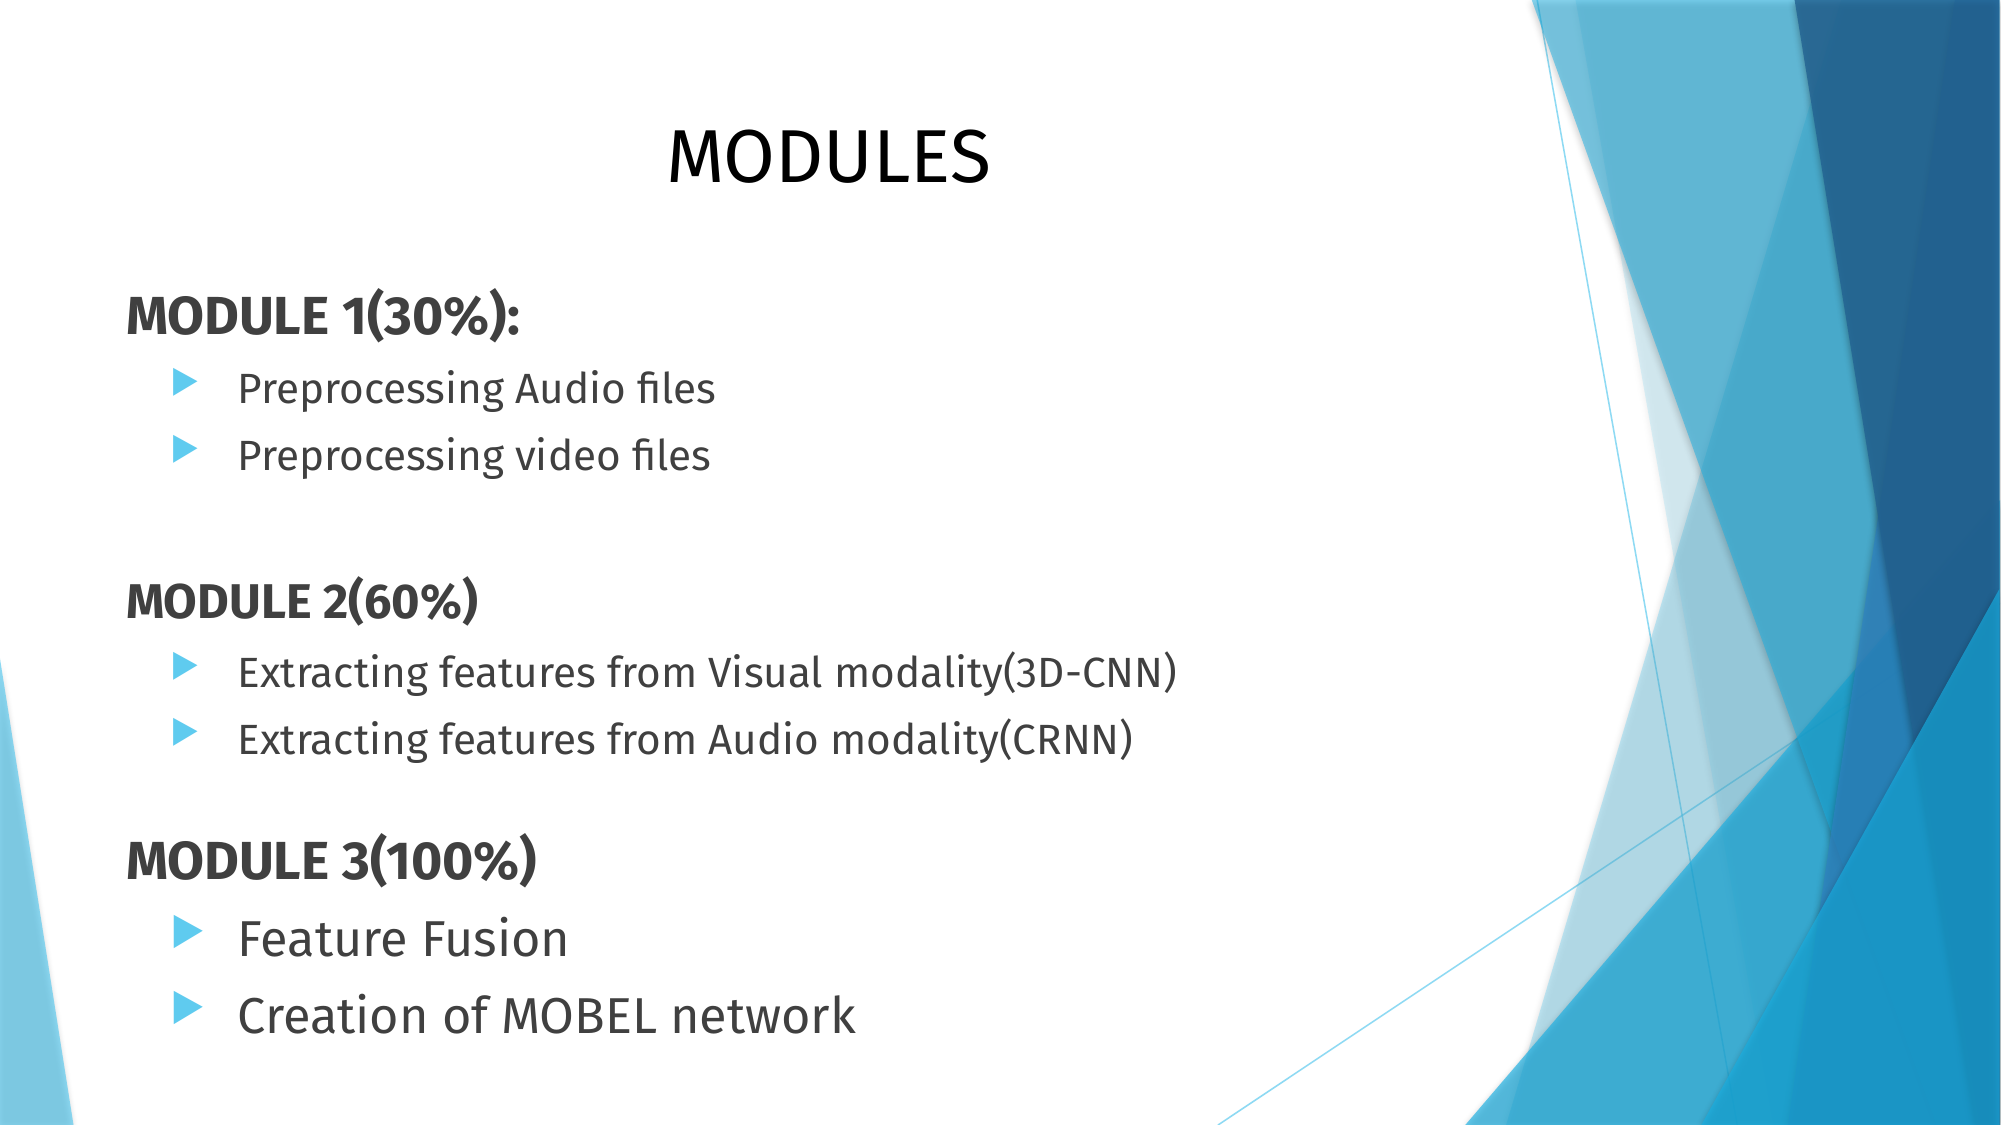

# MODULES
MODULE 1(30%):
Preprocessing Audio files
Preprocessing video files

MODULE 2(60%)
Extracting features from Visual modality(3D-CNN)
Extracting features from Audio modality(CRNN)

MODULE 3(100%)
Feature Fusion
Creation of MOBEL network